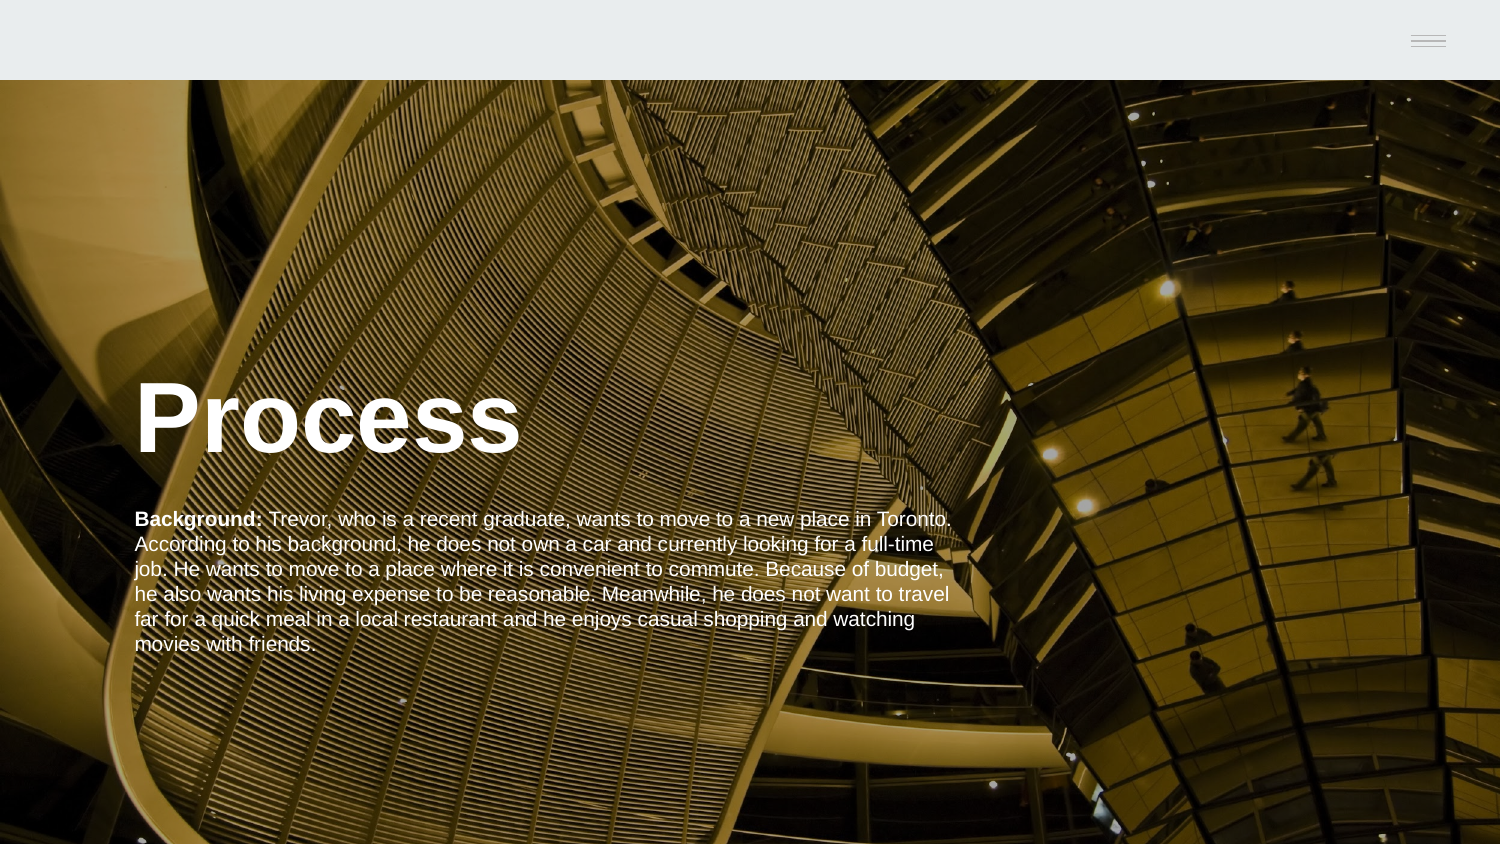

# Process
Background: Trevor, who is a recent graduate, wants to move to a new place in Toronto. According to his background, he does not own a car and currently looking for a full-time job. He wants to move to a place where it is convenient to commute. Because of budget, he also wants his living expense to be reasonable. Meanwhile, he does not want to travel far for a quick meal in a local restaurant and he enjoys casual shopping and watching movies with friends.